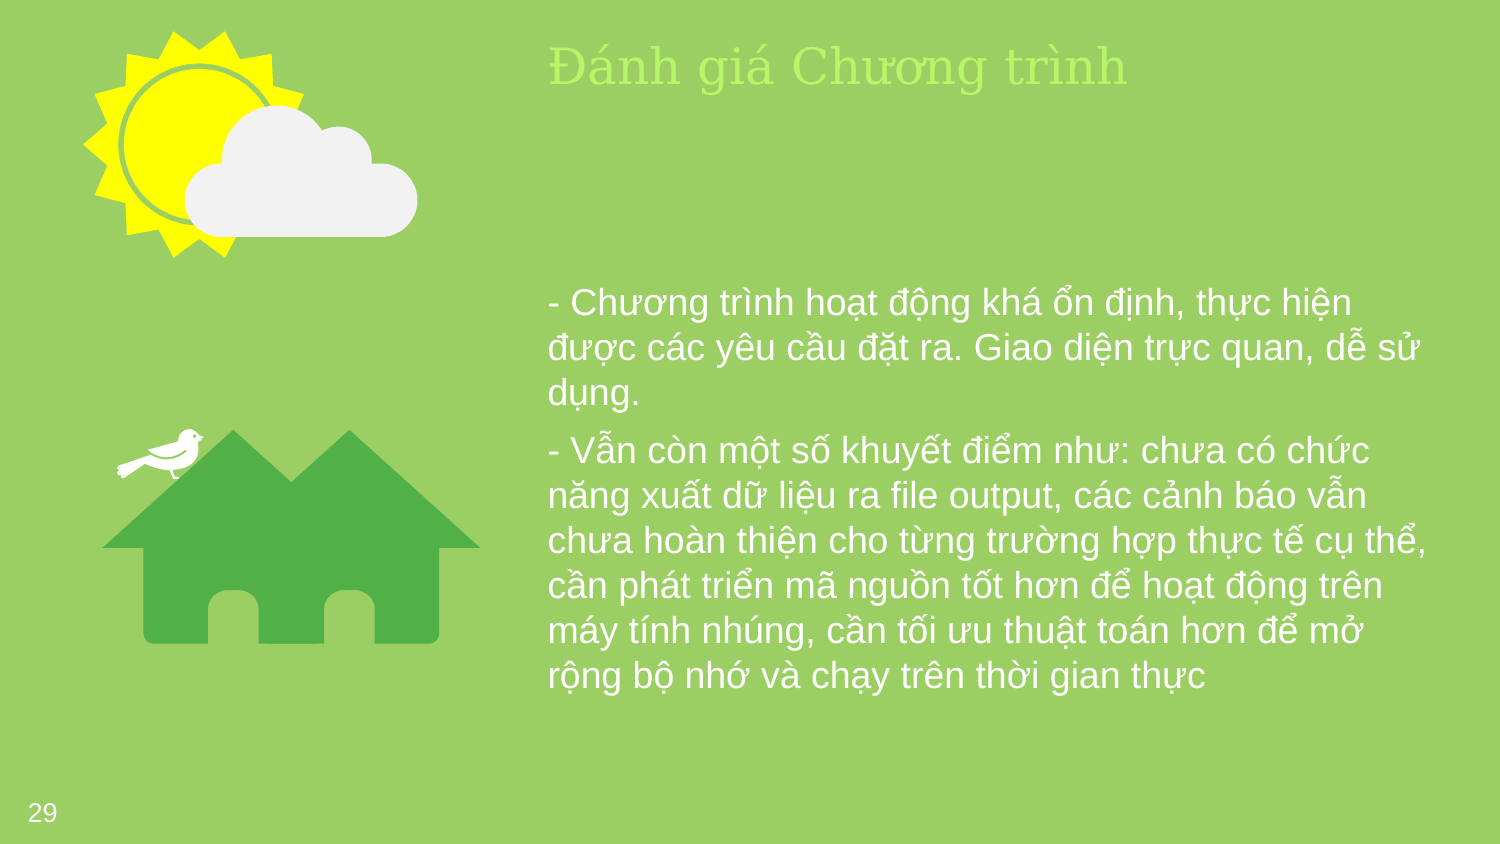

Đánh giá Chương trình

- Chương trình hoạt động khá ổn định, thực hiện được các yêu cầu đặt ra. Giao diện trực quan, dễ sử dụng.
- Vẫn còn một số khuyết điểm như: chưa có chức năng xuất dữ liệu ra file output, các cảnh báo vẫn chưa hoàn thiện cho từng trường hợp thực tế cụ thể, cần phát triển mã nguồn tốt hơn để hoạt động trên máy tính nhúng, cần tối ưu thuật toán hơn để mở rộng bộ nhớ và chạy trên thời gian thực

29